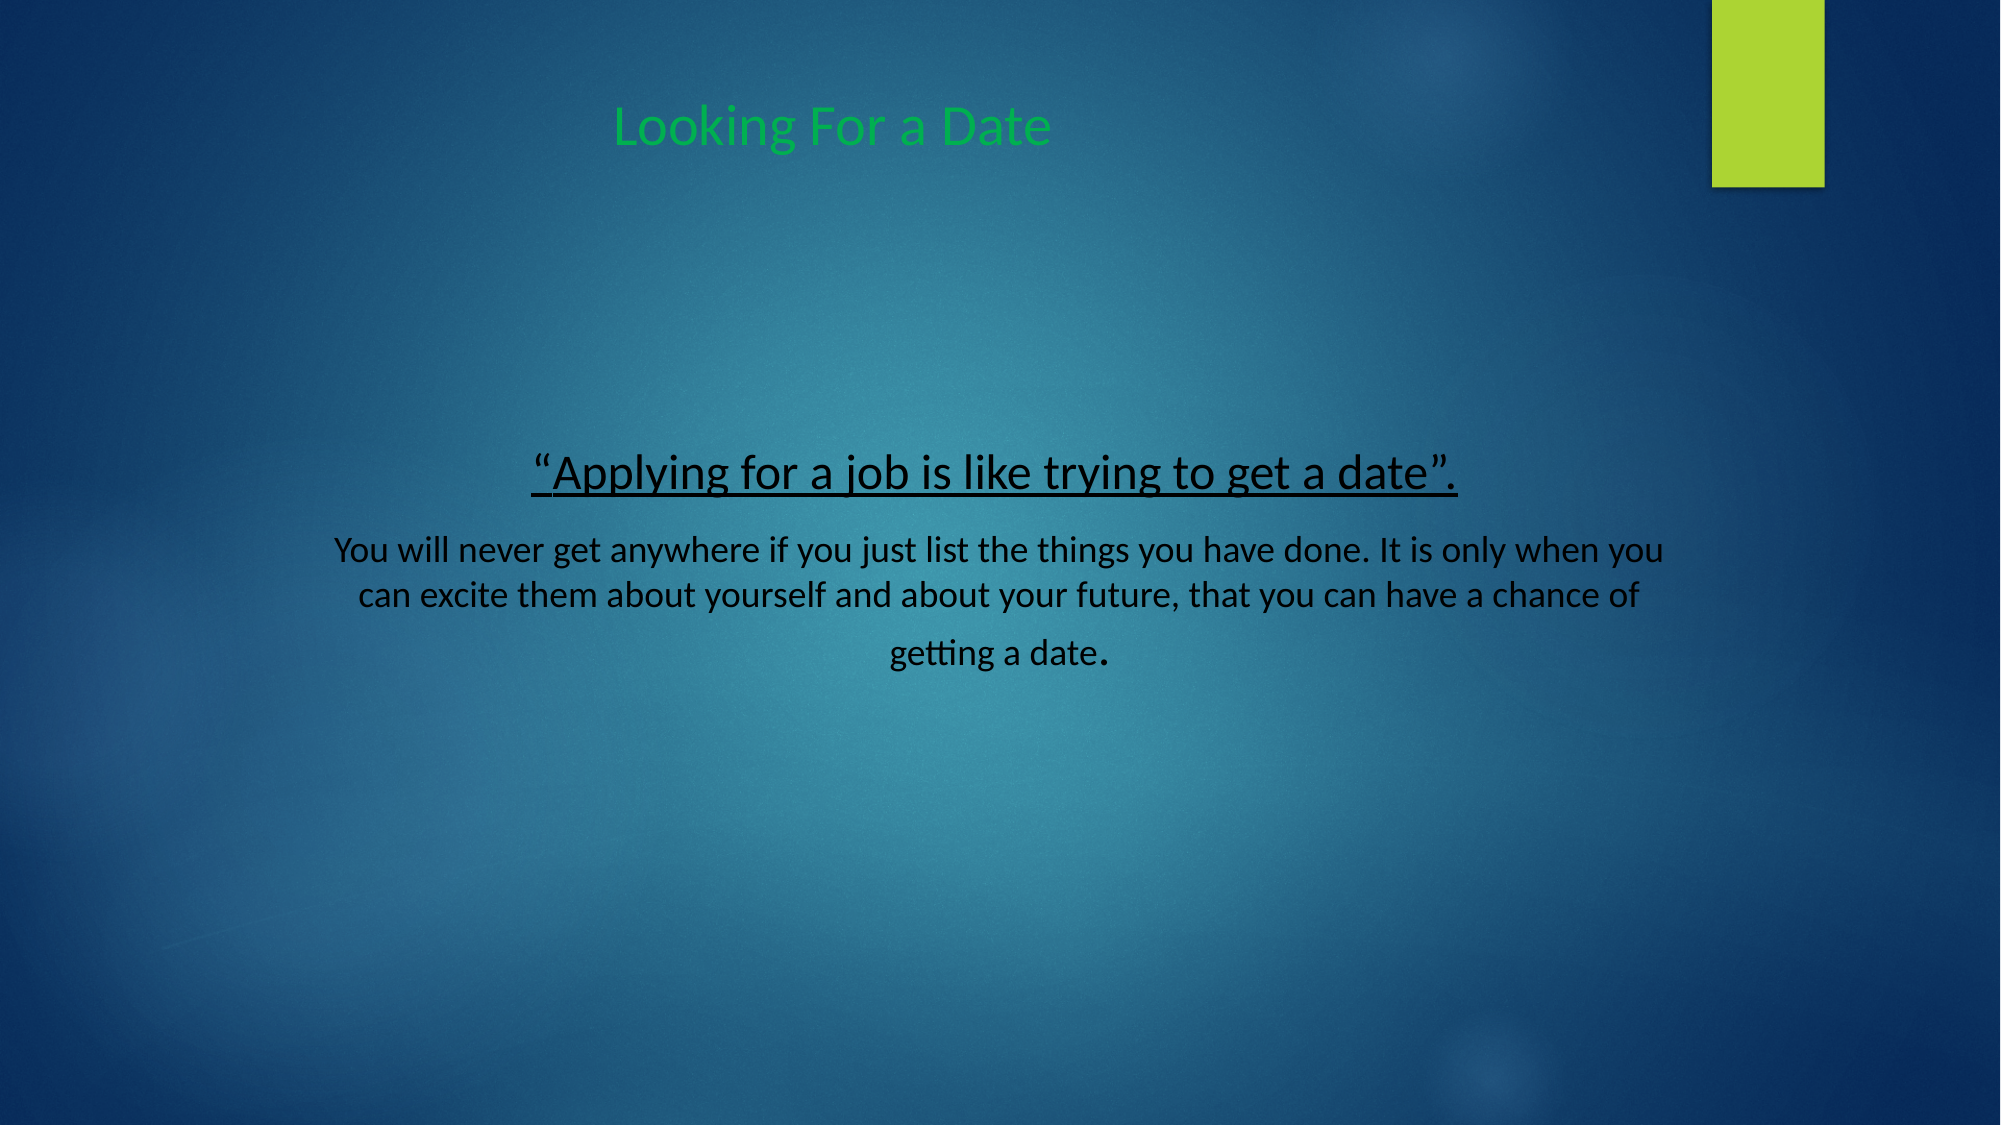

Looking For a Date

“Applying for a job is like trying to get a date”.
You will never get anywhere if you just list the things you have done. It is only when you can excite them about yourself and about your future, that you can have a chance of getting a date.